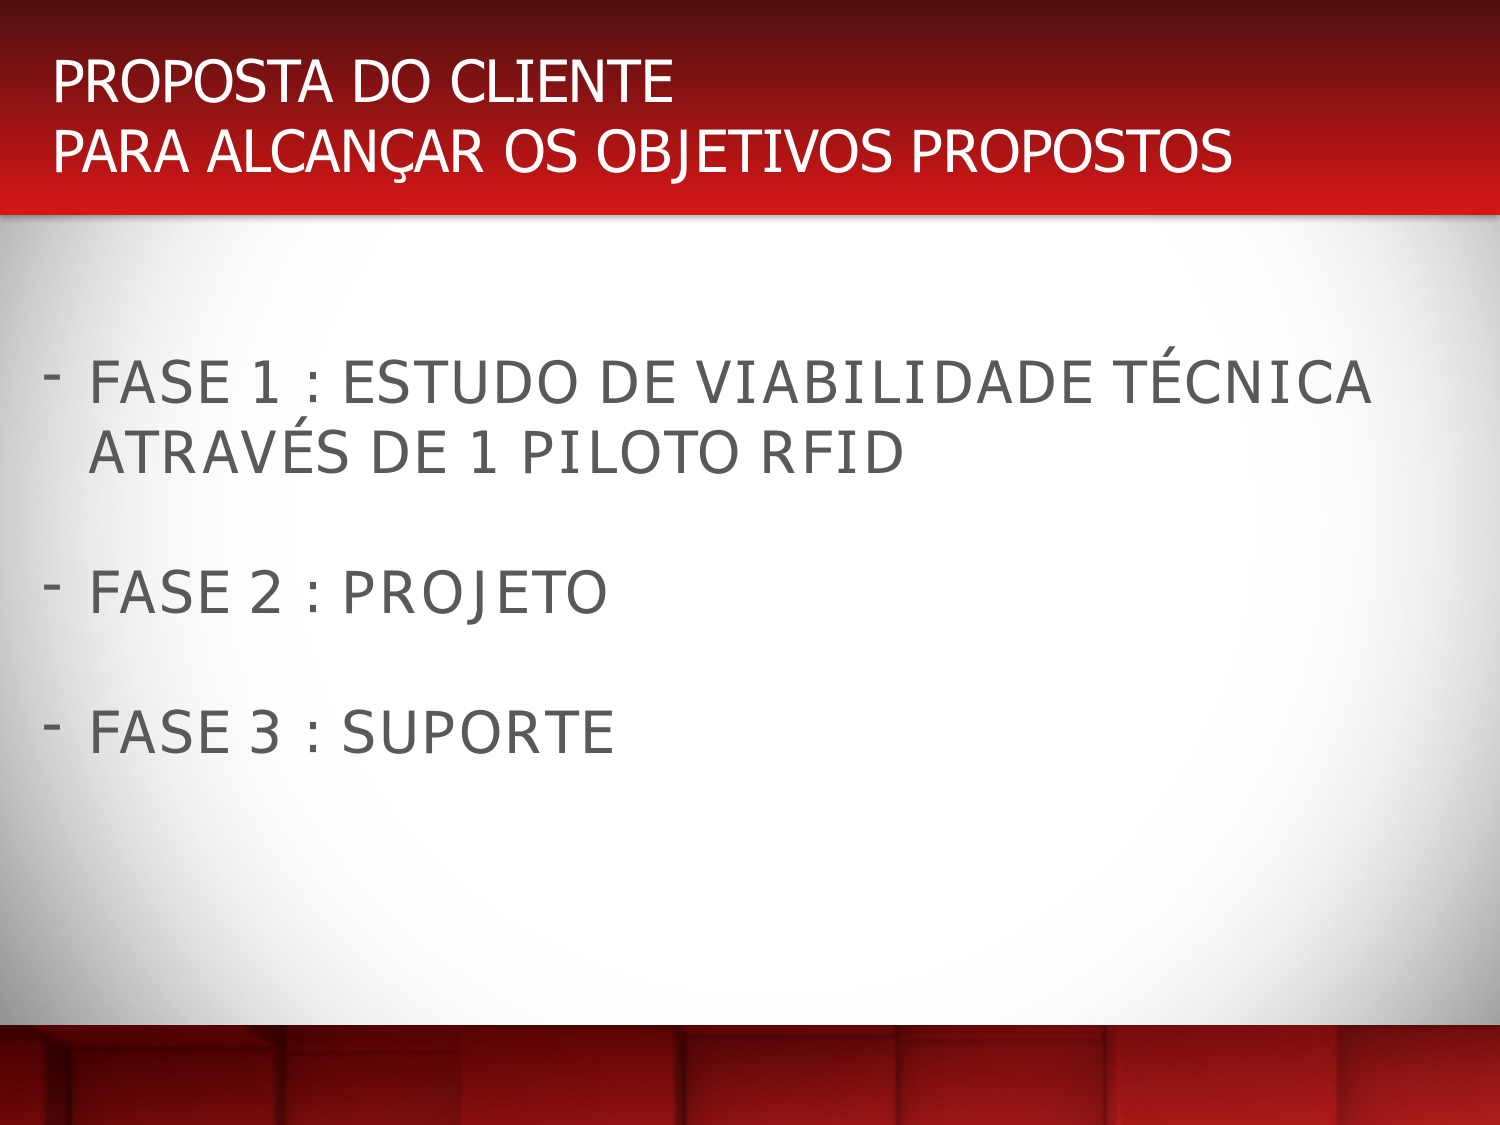

PROPOSTA DO CLIENTE
PARA ALCANÇAR OS OBJETIVOS PROPOSTOS
FASE 1 : ESTUDO DE VIABILIDADE TÉCNICA ATRAVÉS DE 1 PILOTO RFID

FASE 2 : PROJETO

FASE 3 : SUPORTE